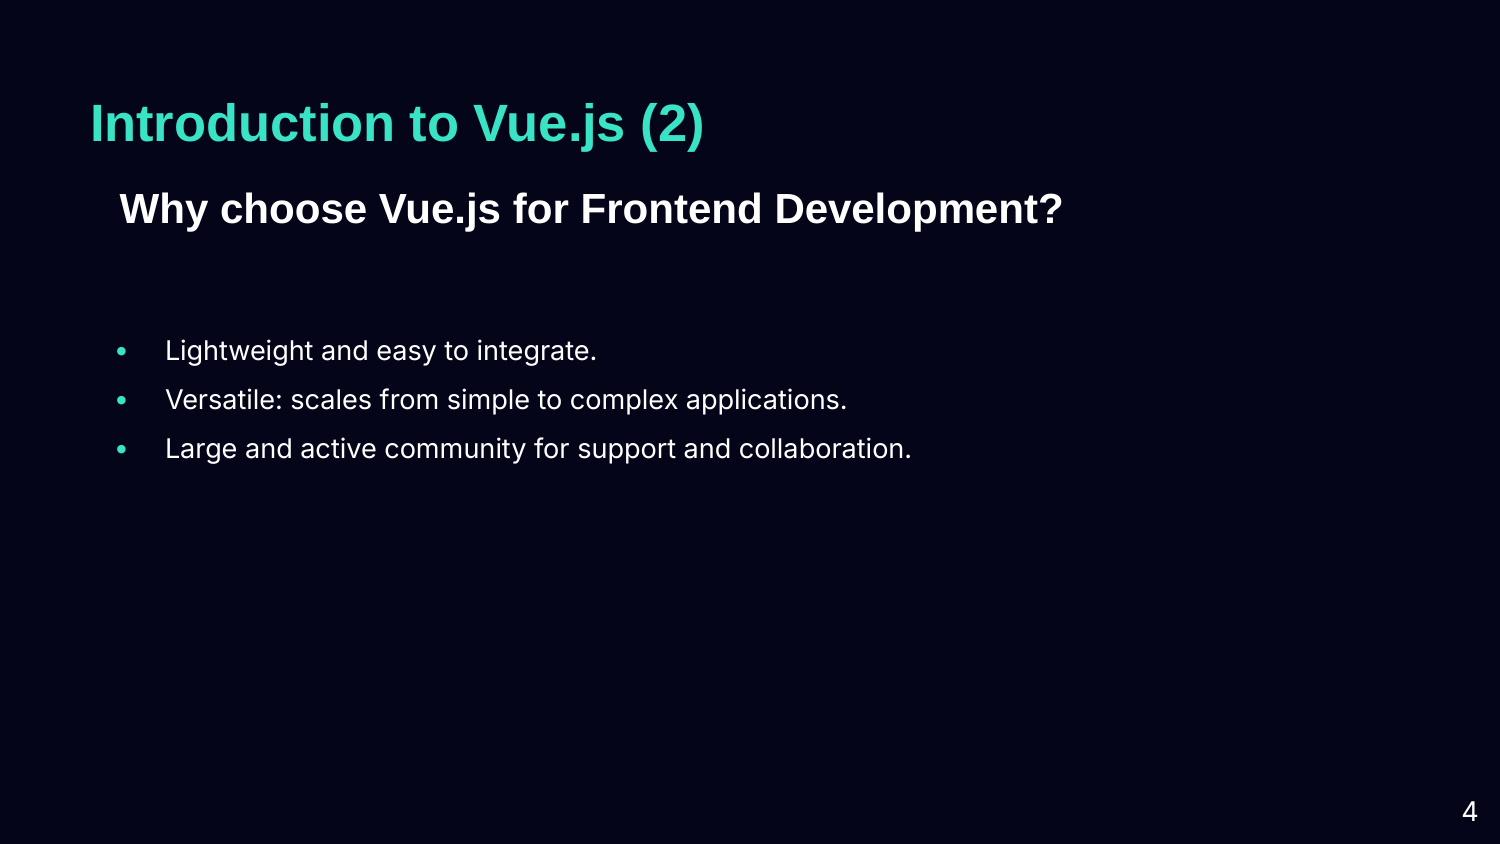

# Introduction to Vue.js (2)
Why choose Vue.js for Frontend Development?

Lightweight and easy to integrate.
Versatile: scales from simple to complex applications.
Large and active community for support and collaboration.

4